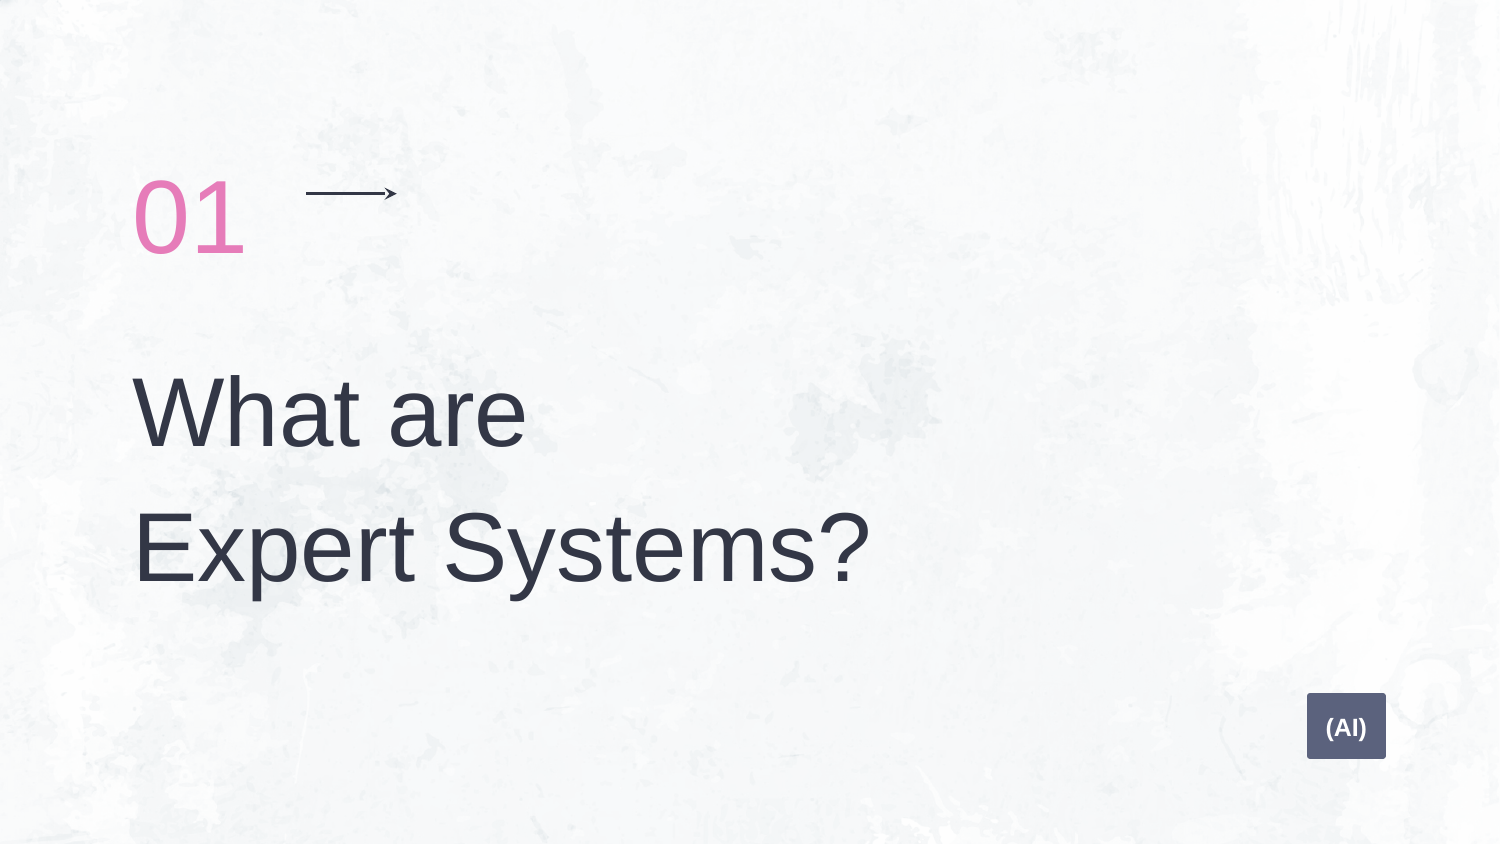

01
# What are Expert Systems?
(AI)